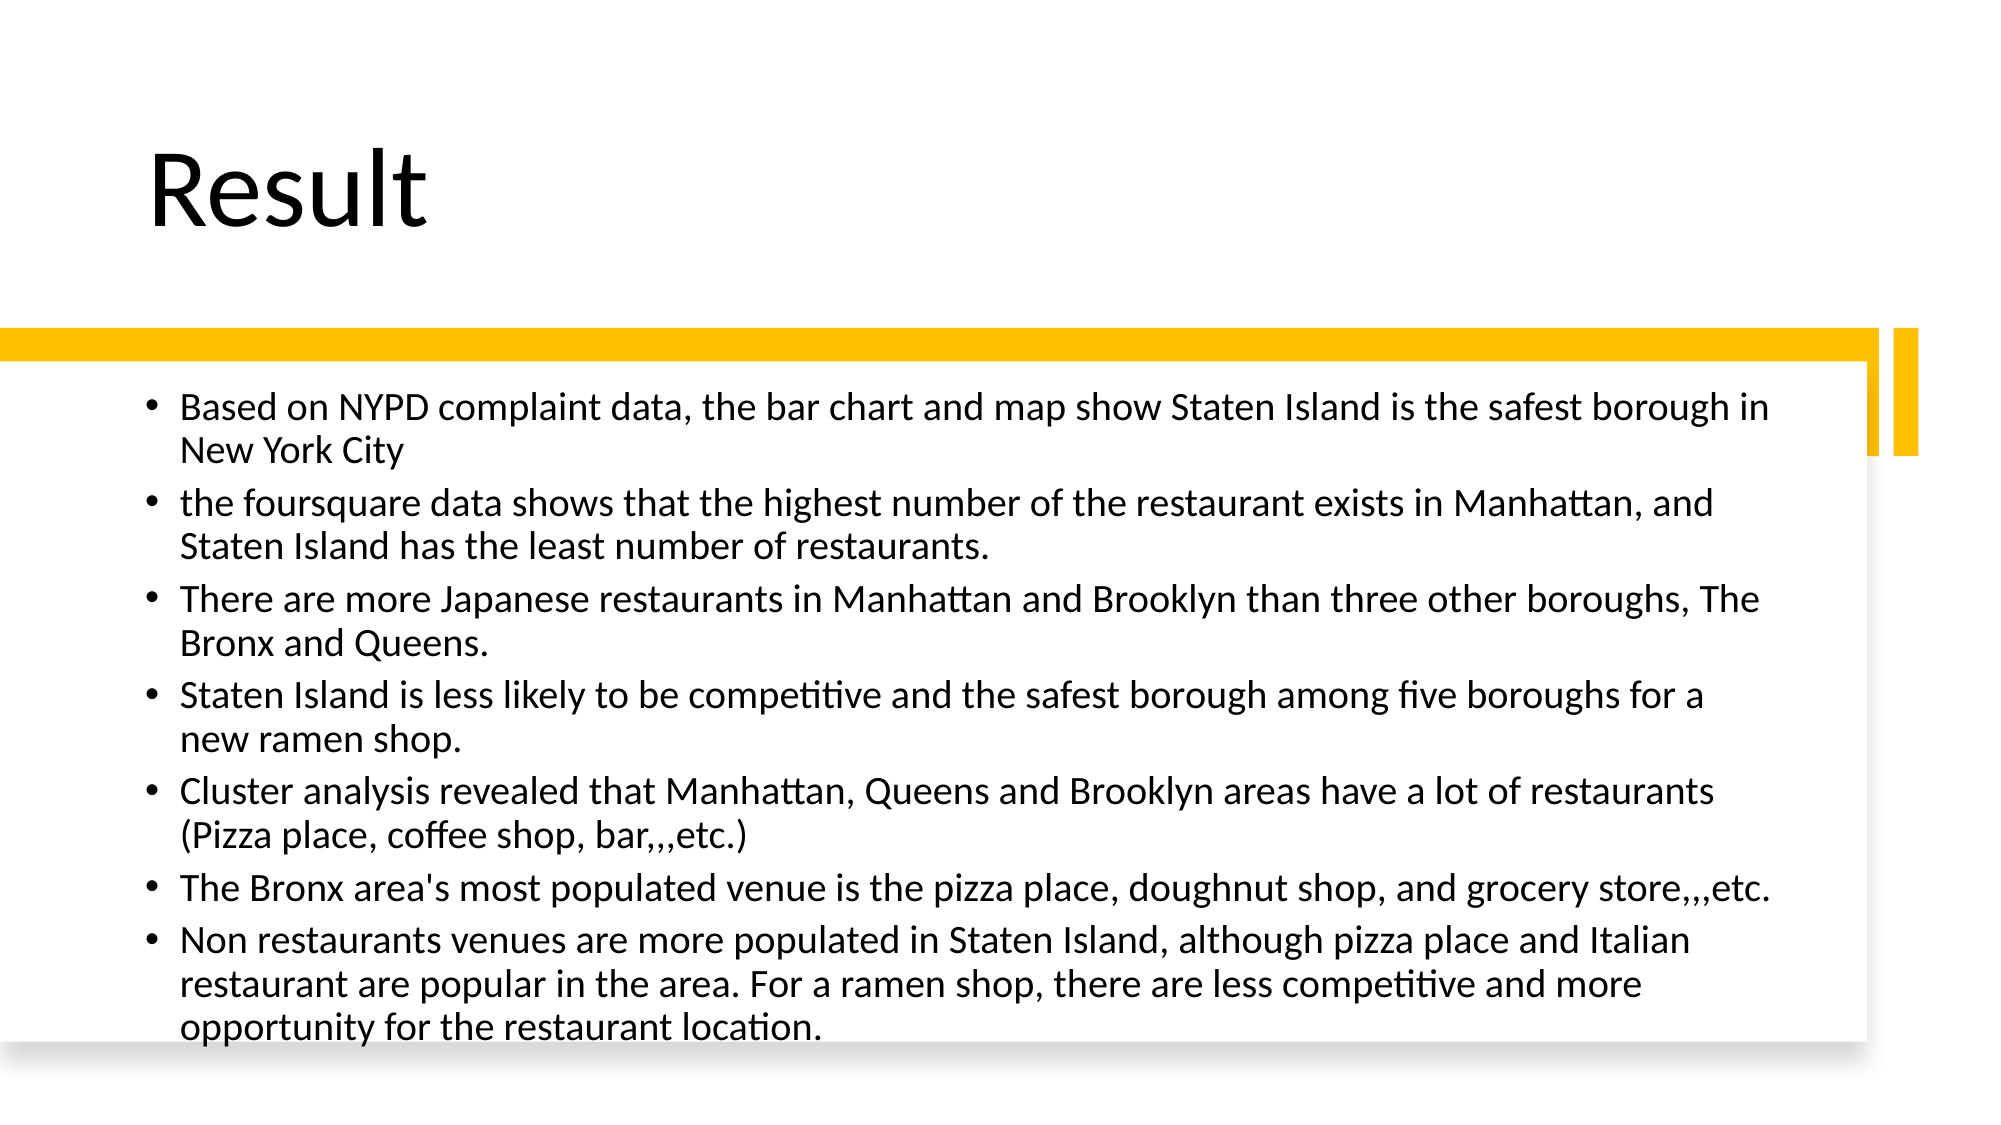

# Result

Based on NYPD complaint data, the bar chart and map show Staten Island is the safest borough in New York City
the foursquare data shows that the highest number of the restaurant exists in Manhattan, and Staten Island has the least number of restaurants.
There are more Japanese restaurants in Manhattan and Brooklyn than three other boroughs, The Bronx and Queens.
Staten Island is less likely to be competitive and the safest borough among five boroughs for a new ramen shop.
Cluster analysis revealed that Manhattan, Queens and Brooklyn areas have a lot of restaurants (Pizza place, coffee shop, bar,,,etc.)
The Bronx area's most populated venue is the pizza place, doughnut shop, and grocery store,,,etc.
Non restaurants venues are more populated in Staten Island, although pizza place and Italian restaurant are popular in the area. For a ramen shop, there are less competitive and more opportunity for the restaurant location.